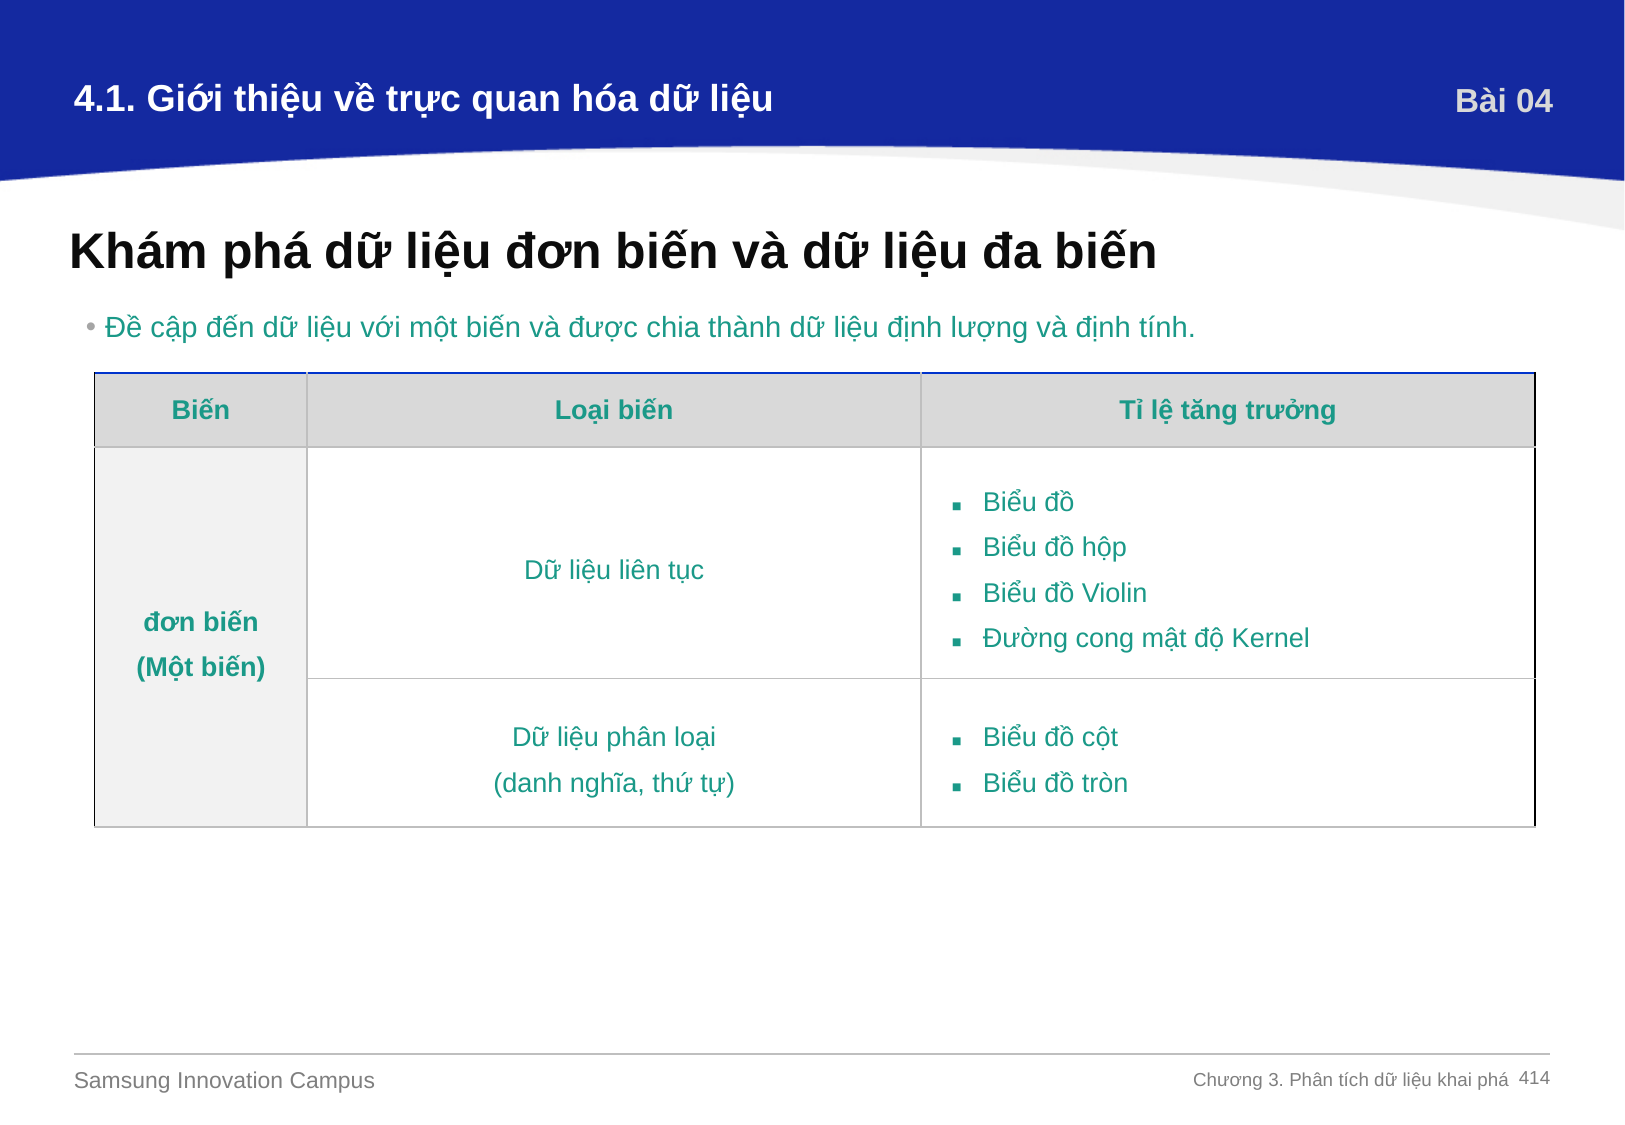

4.1. Giới thiệu về trực quan hóa dữ liệu
Bài 04
Khám phá dữ liệu đơn biến và dữ liệu đa biến
Đề cập đến dữ liệu với một biến và được chia thành dữ liệu định lượng và định tính.
| Biến | Loại biến | Tỉ lệ tăng trưởng |
| --- | --- | --- |
| đơn biến (Một biến) | Dữ liệu liên tục | Biểu đồ Biểu đồ hộp Biểu đồ Violin Đường cong mật độ Kernel |
|  | Dữ liệu phân loại (danh nghĩa, thứ tự) | Biểu đồ cột Biểu đồ tròn |